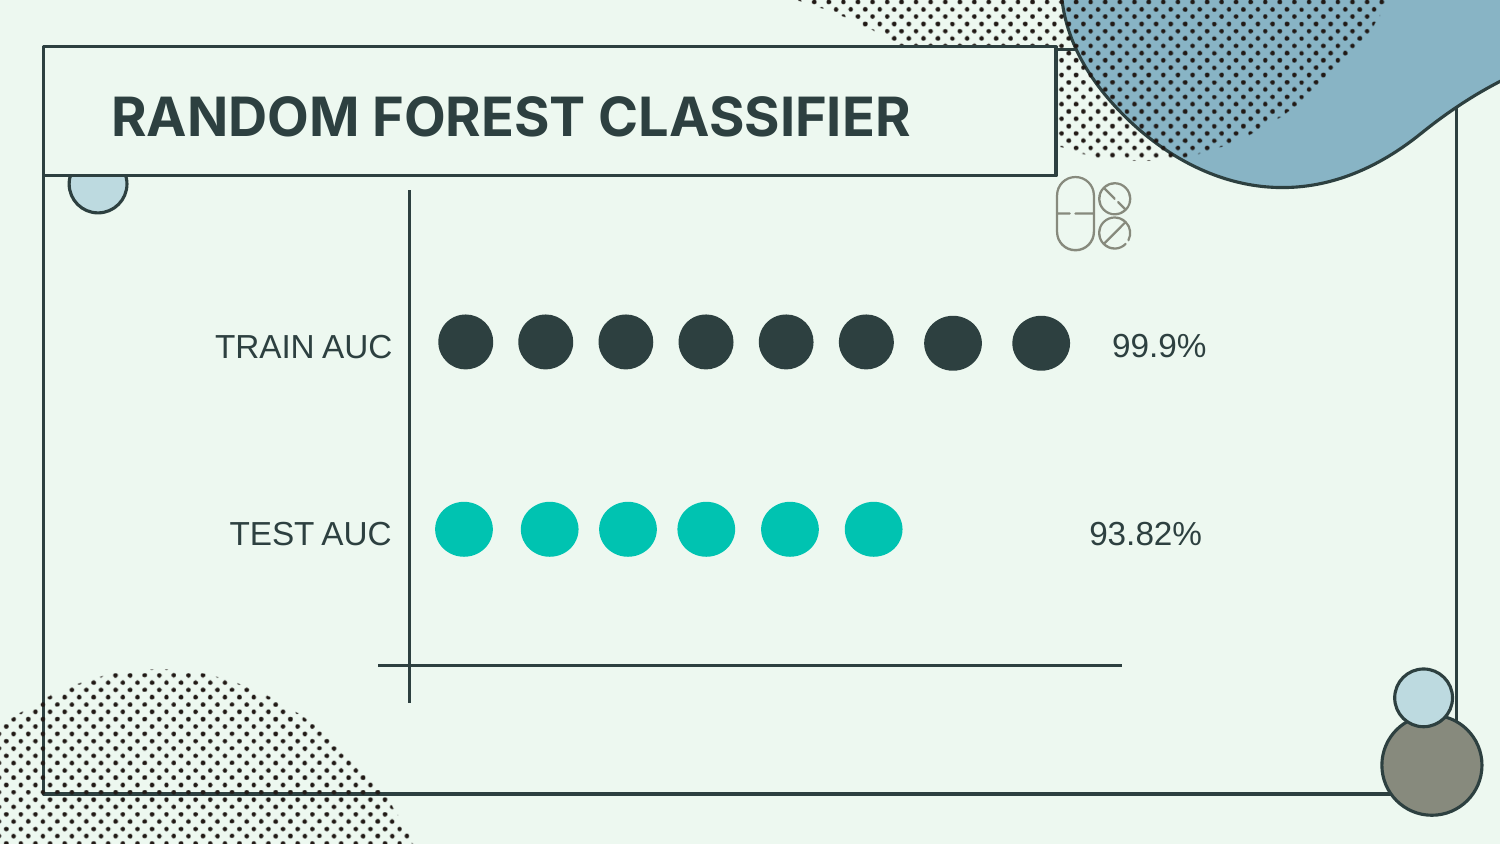

RANDOM FOREST CLASSIFIER

99.9%
TRAIN AUC

TEST AUC
   93.82%